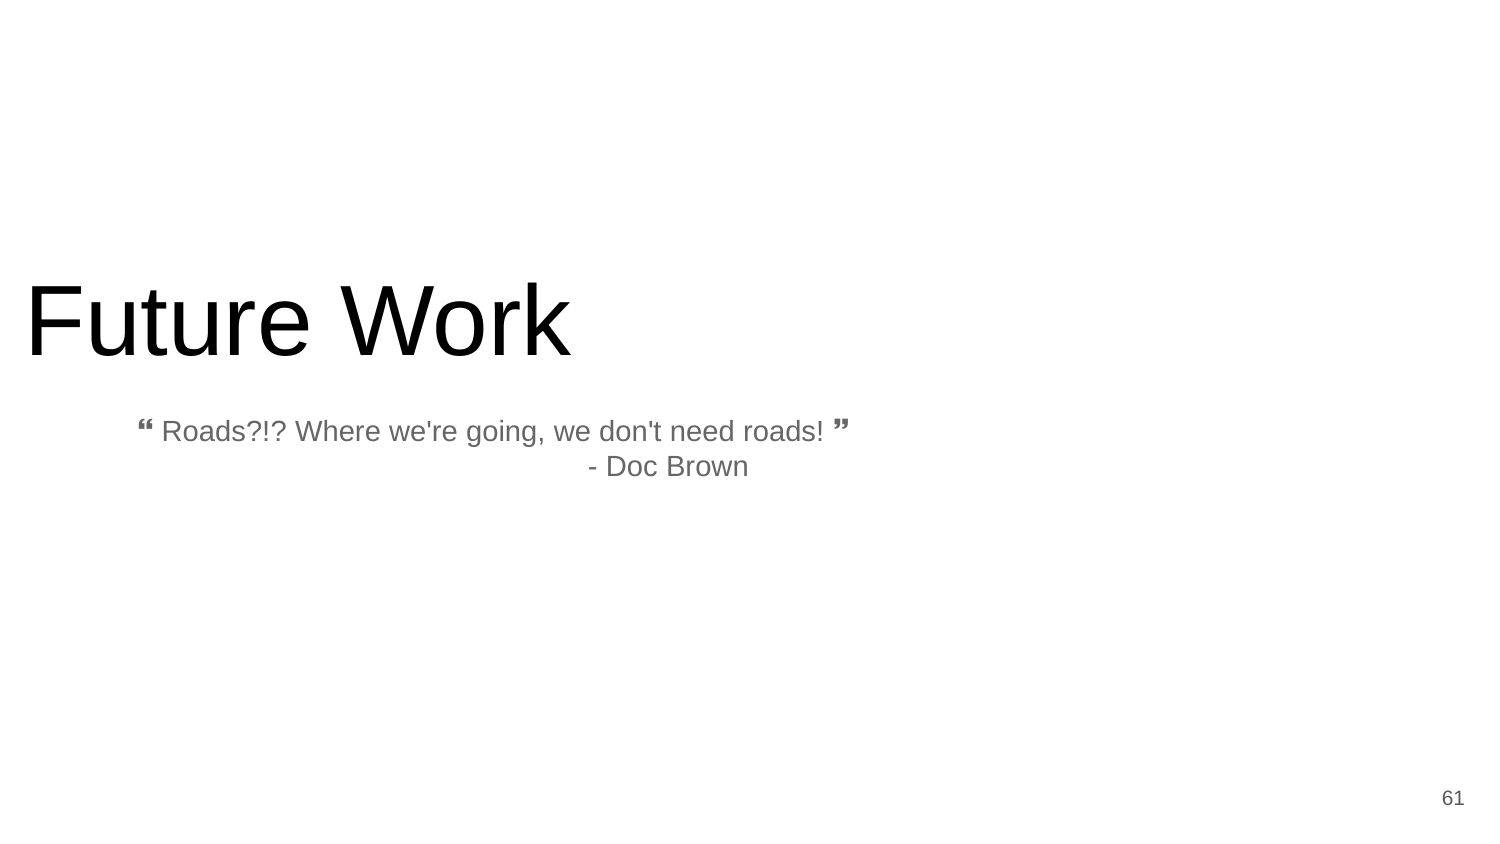

Future Work
🙶 Roads?!? Where we're going, we don't need roads! 🙷
- Doc Brown
61